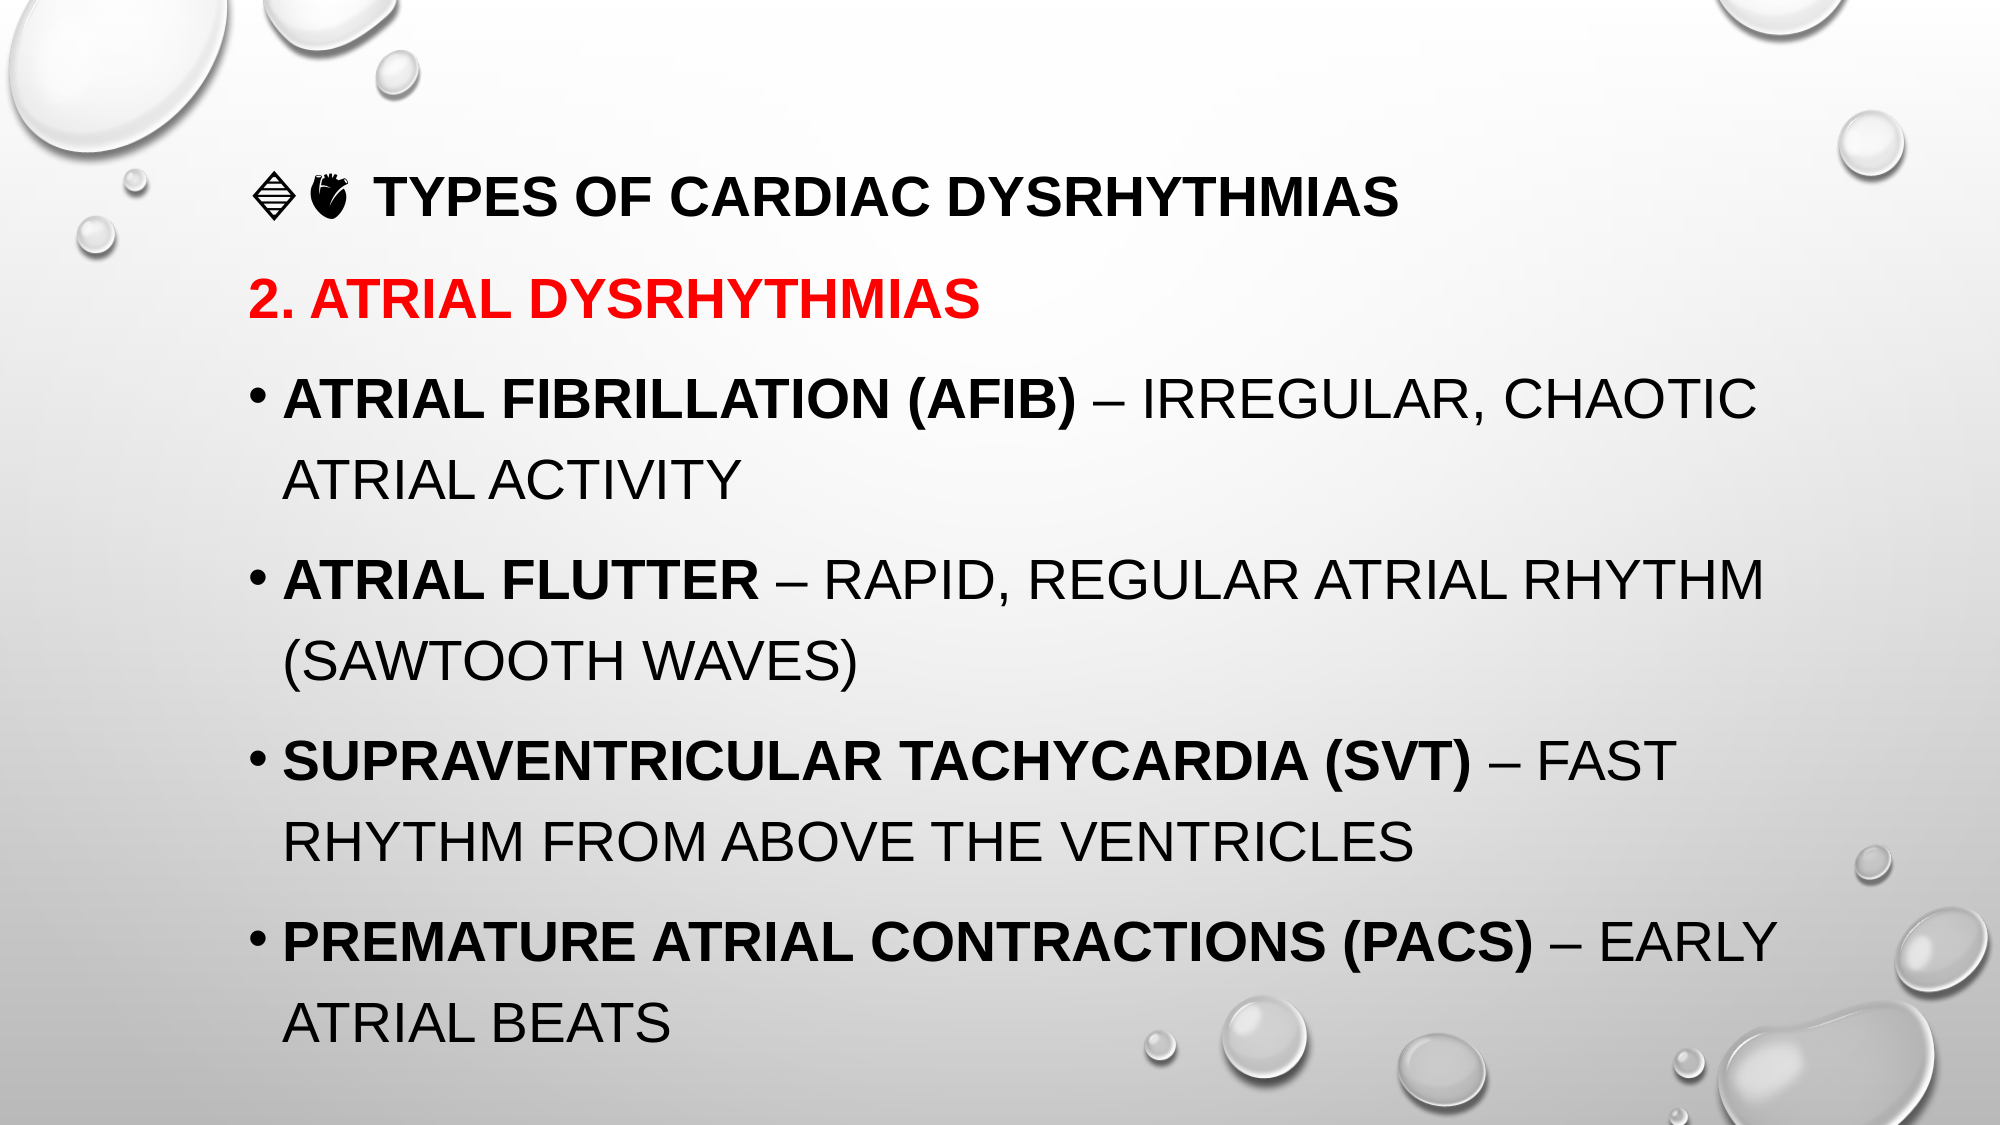

🔹🫀 Types of Cardiac Dysrhythmias
2. Atrial Dysrhythmias
Atrial Fibrillation (AFib) – Irregular, chaotic atrial activity
Atrial Flutter – Rapid, regular atrial rhythm (sawtooth waves)
Supraventricular Tachycardia (SVT) – Fast rhythm from above the ventricles
Premature Atrial Contractions (PACs) – Early atrial beats